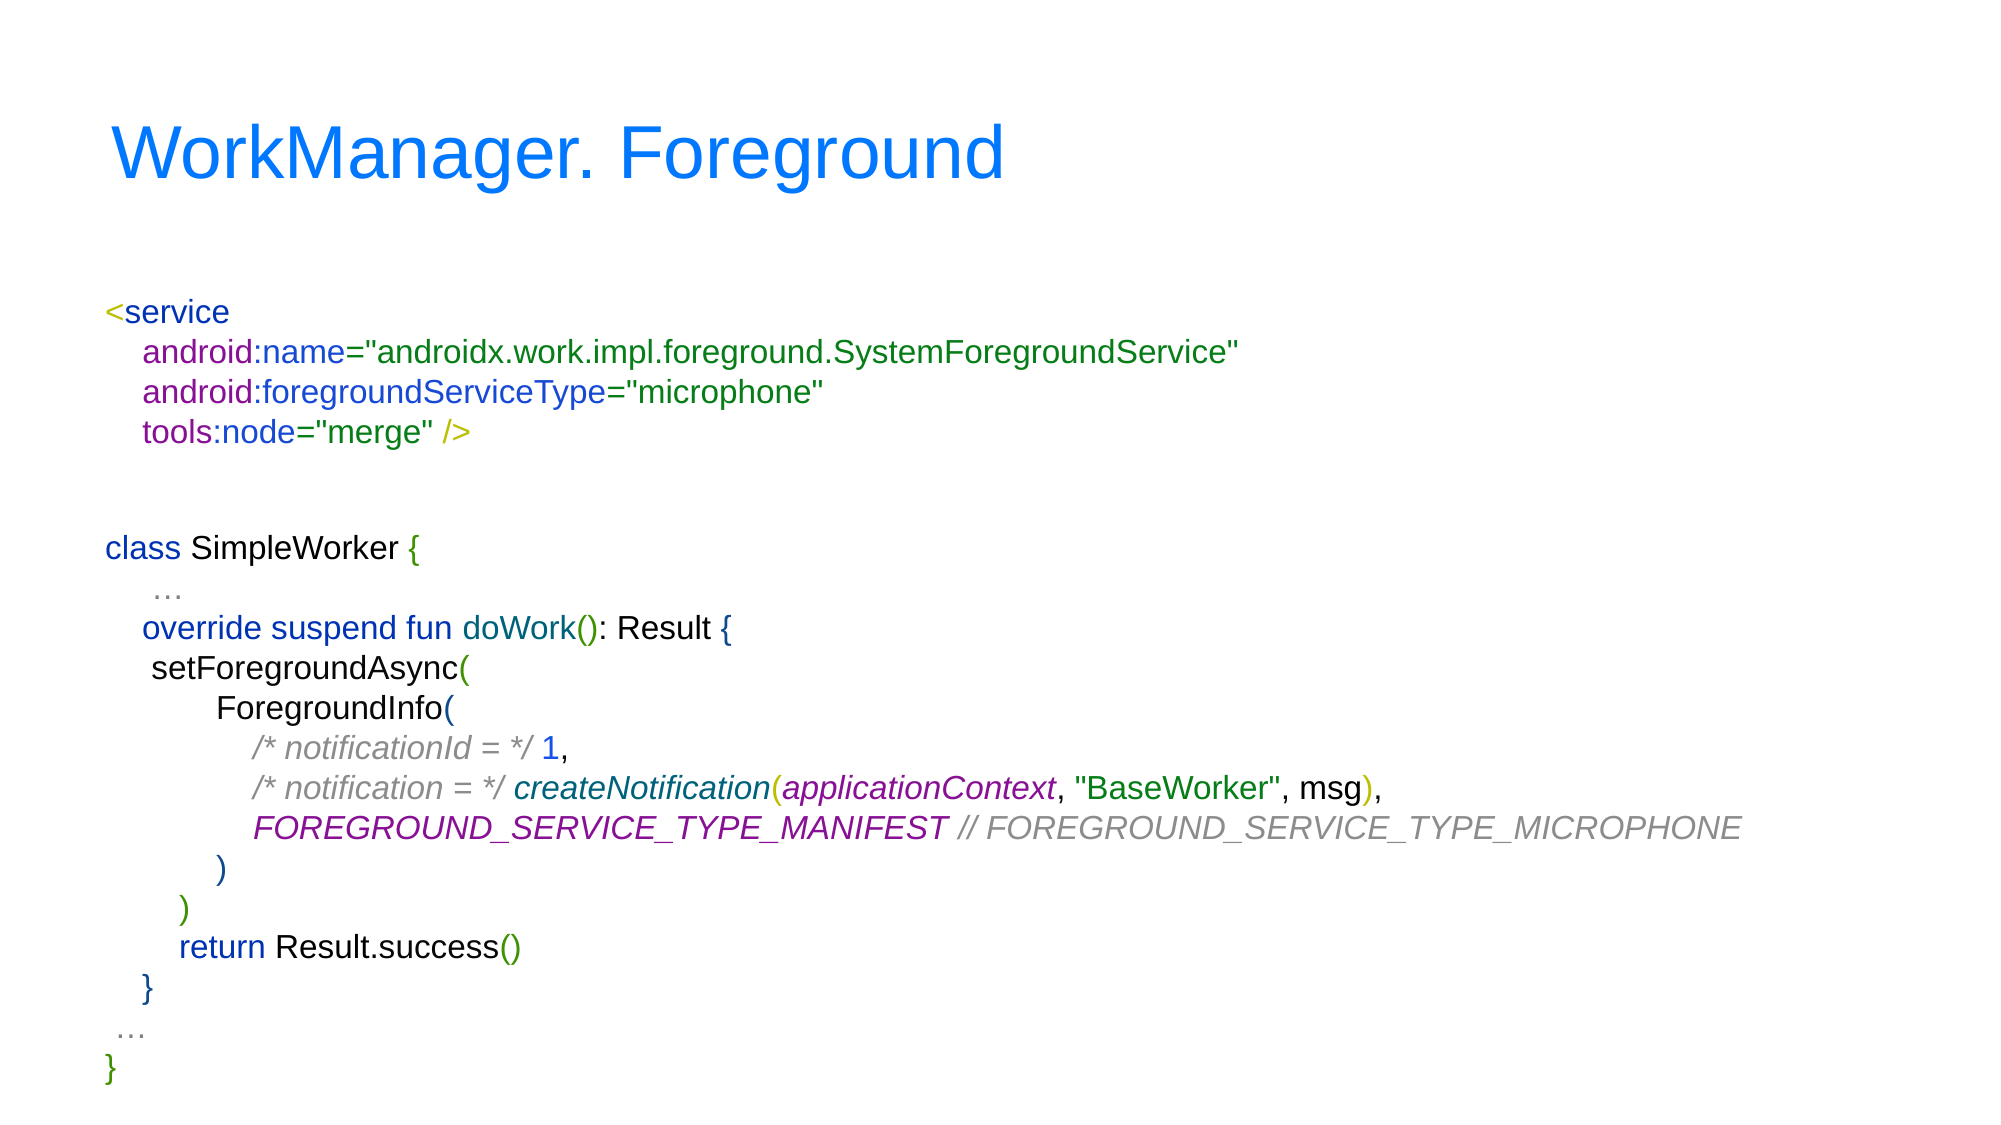

# WorkManager. Foreground
<service
    android:name="androidx.work.impl.foreground.SystemForegroundService"
    android:foregroundServiceType="microphone"
    tools:node="merge" />
class SimpleWorker {
     …
    override suspend fun doWork(): Result {
     setForegroundAsync(
            ForegroundInfo(
                /* notificationId = */ 1,
                /* notification = */ createNotification(applicationContext, "BaseWorker", msg),
                FOREGROUND_SERVICE_TYPE_MANIFEST // FOREGROUND_SERVICE_TYPE_MICROPHONE
            )
        )
        return Result.success()
    }
 …
}